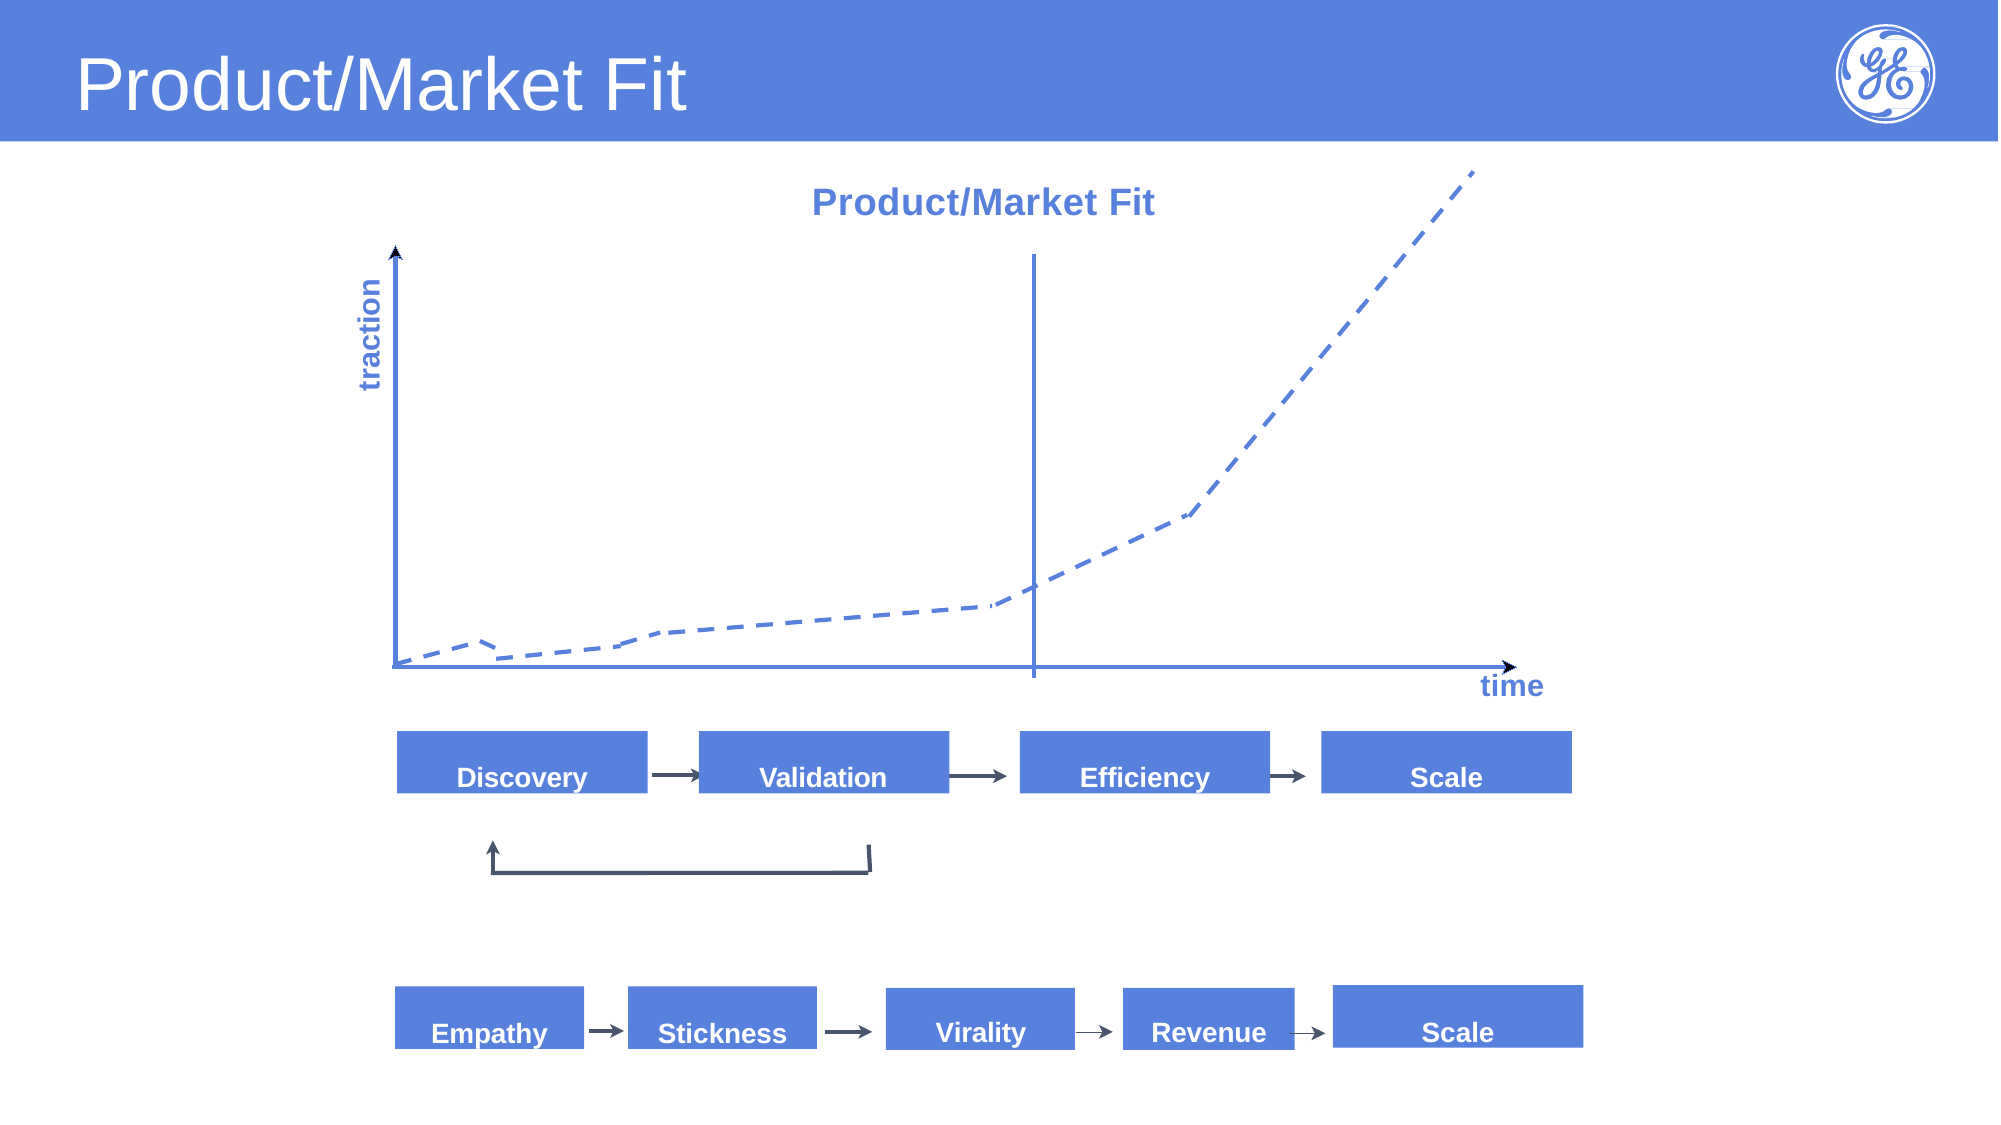

# Product/Market Fit
Product/Market Fit

traction

time

Discovery

Validation

Efficiency

Scale

Scale

Empathy

Stickness

Virality
Revenue